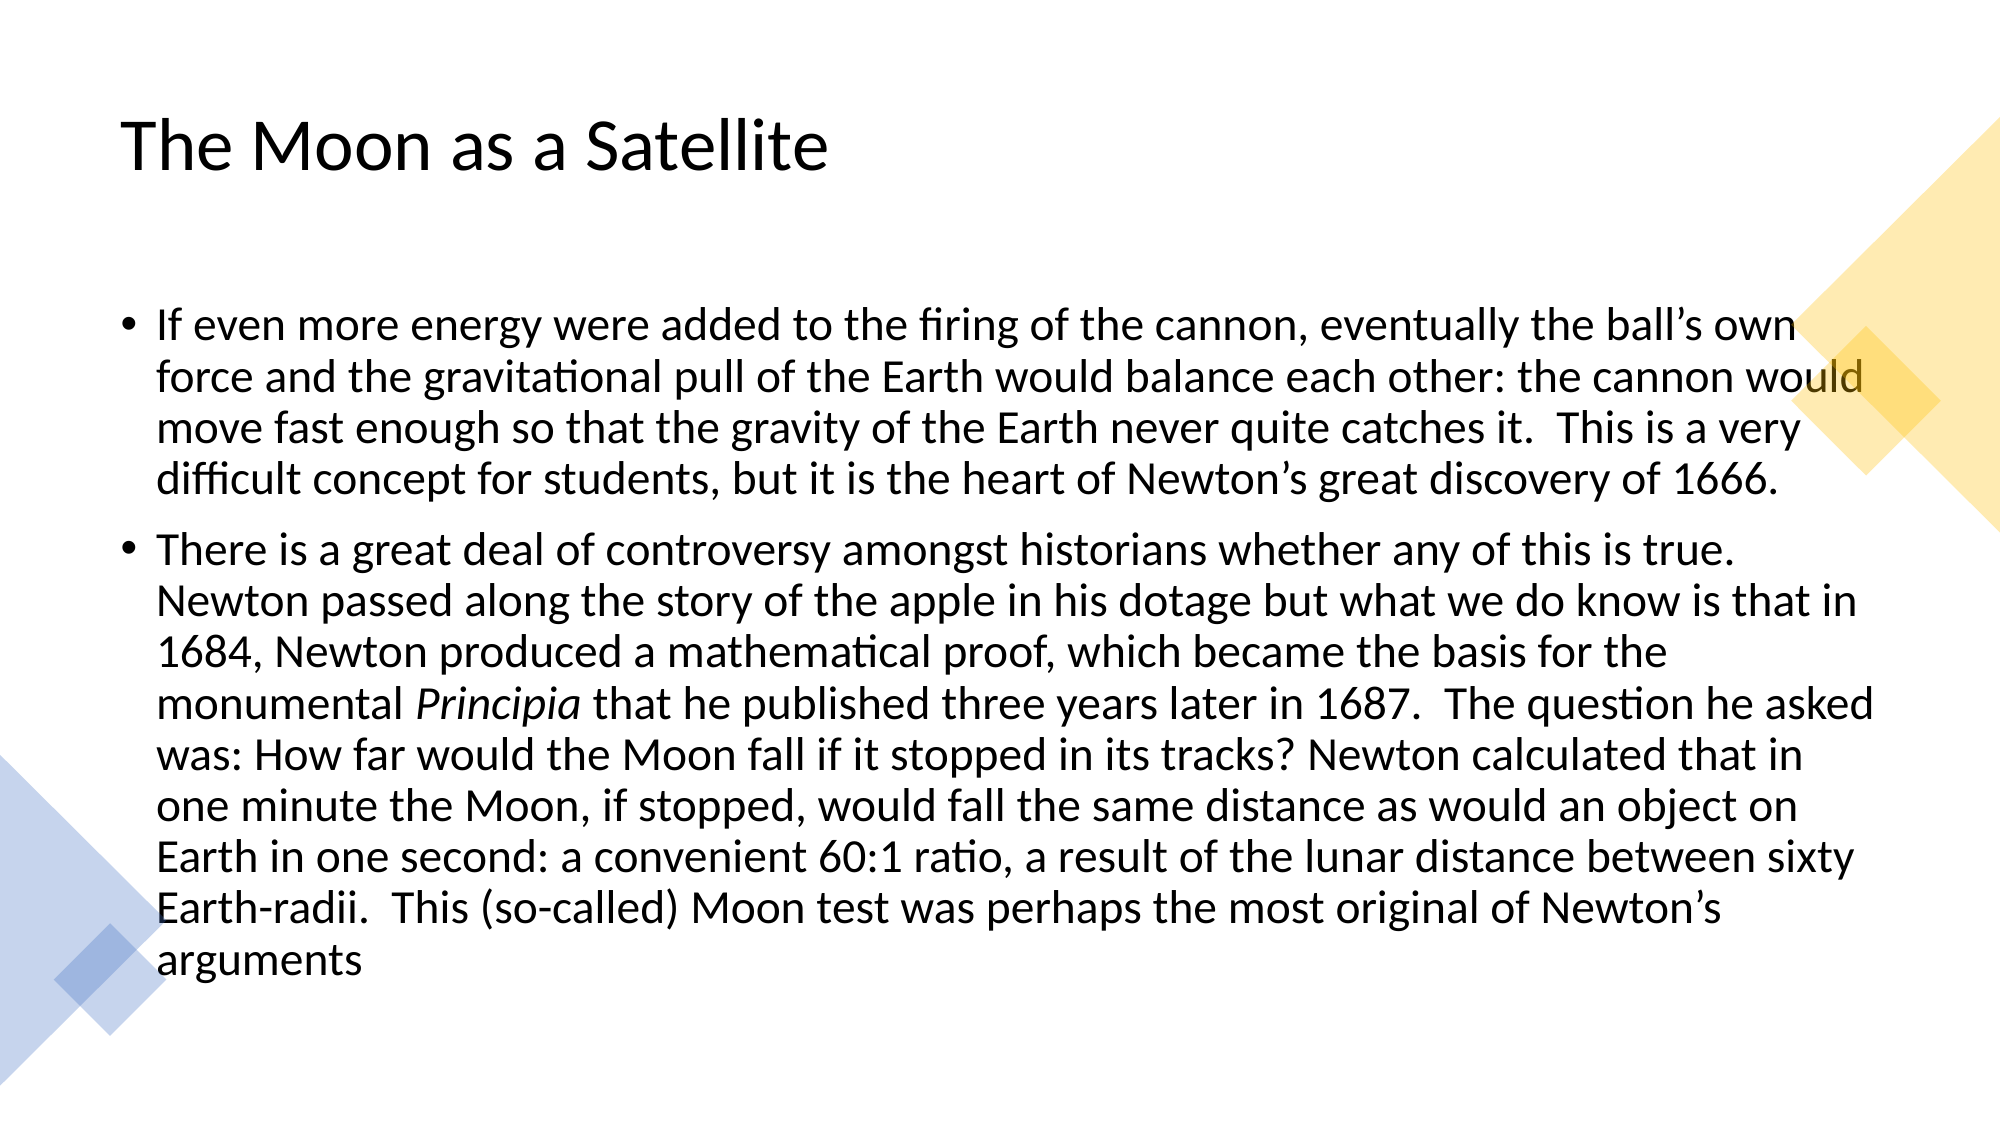

# The Moon as a Satellite

If even more energy were added to the firing of the cannon, eventually the ball’s own force and the gravitational pull of the Earth would balance each other: the cannon would move fast enough so that the gravity of the Earth never quite catches it.  This is a very difficult concept for students, but it is the heart of Newton’s great discovery of 1666.
There is a great deal of controversy amongst historians whether any of this is true.  Newton passed along the story of the apple in his dotage but what we do know is that in 1684, Newton produced a mathematical proof, which became the basis for the monumental Principia that he published three years later in 1687.  The question he asked was: How far would the Moon fall if it stopped in its tracks? Newton calculated that in one minute the Moon, if stopped, would fall the same distance as would an object on Earth in one second: a convenient 60:1 ratio, a result of the lunar distance between sixty Earth-radii.  This (so-called) Moon test was perhaps the most original of Newton’s arguments